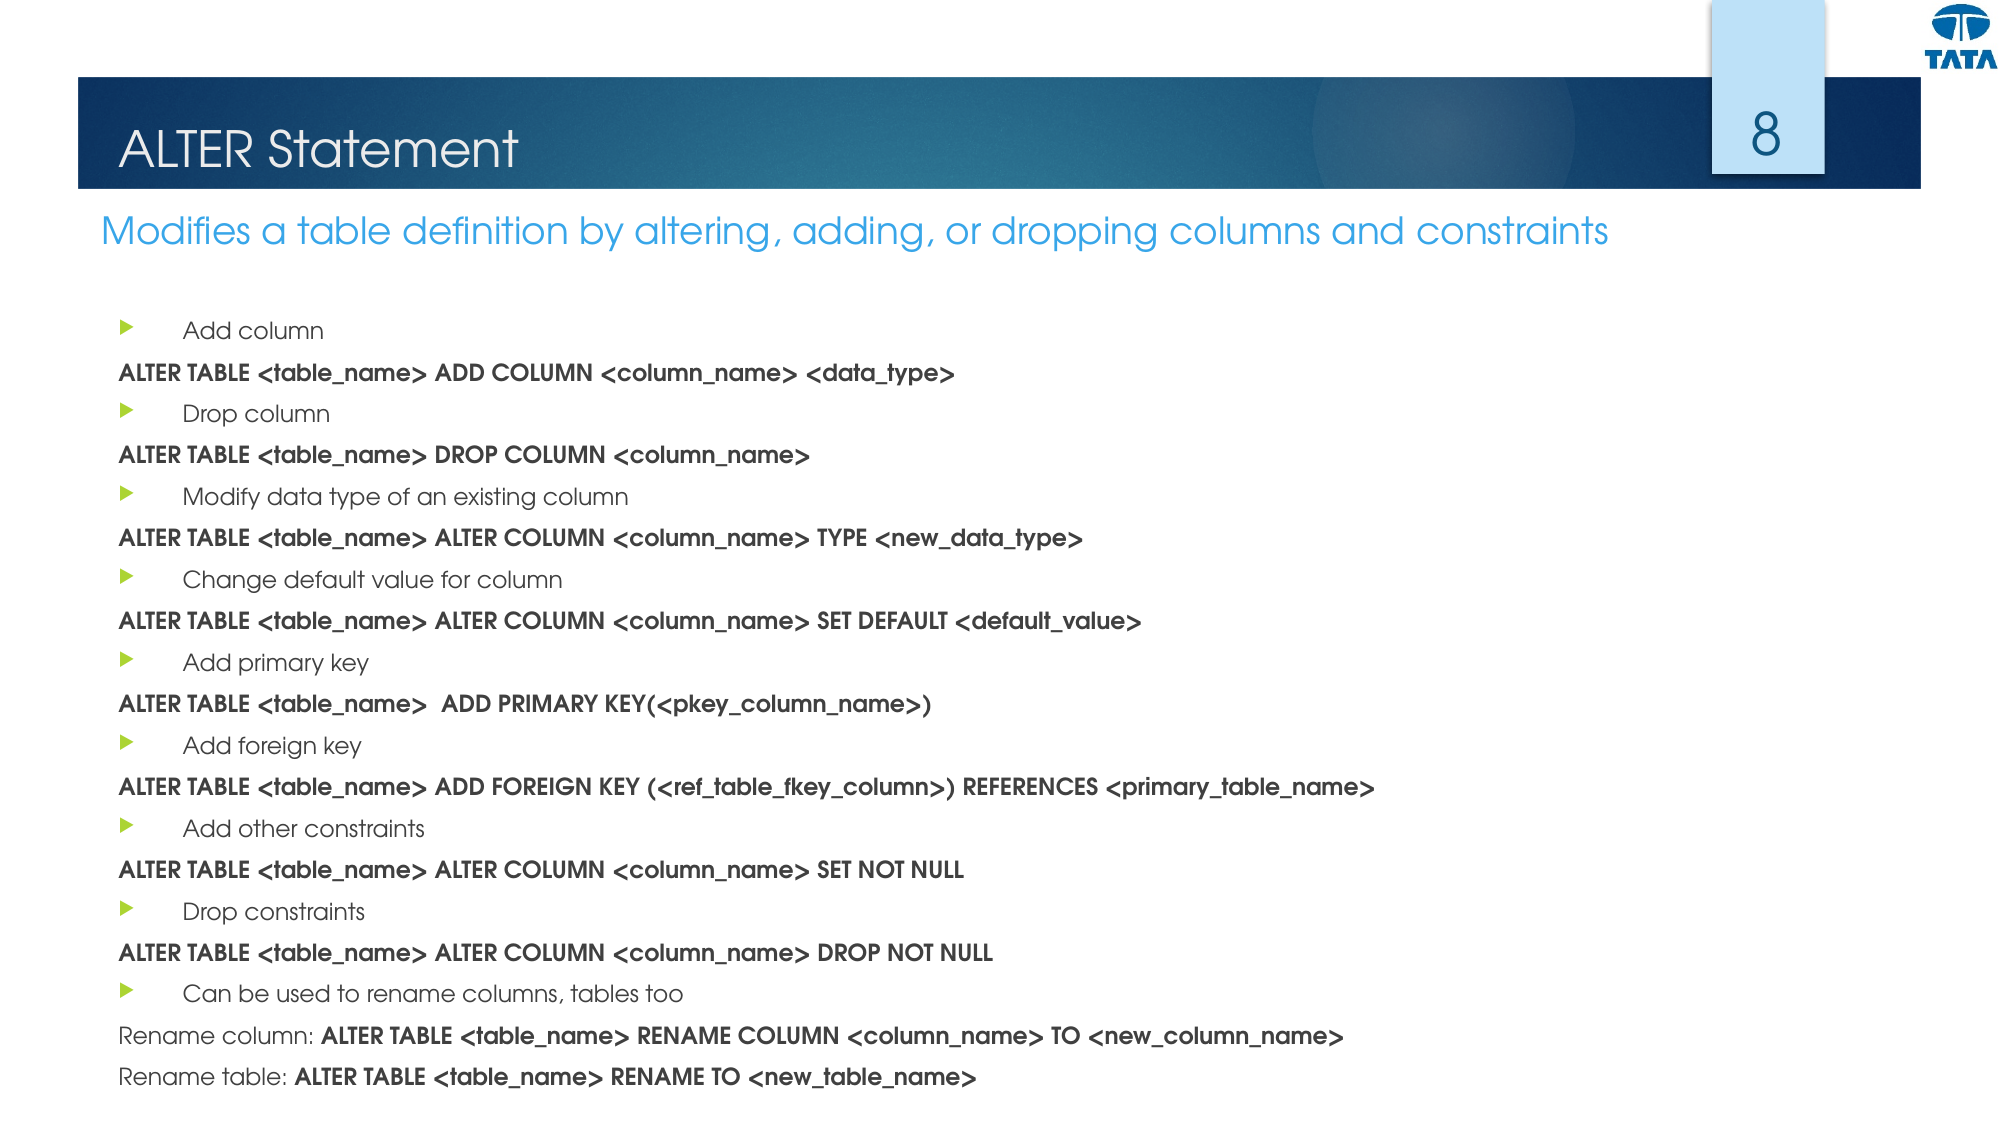

8
# ALTER Statement
Modifies a table definition by altering, adding, or dropping columns and constraints

Add column
ALTER TABLE <table_name> ADD COLUMN <column_name> <data_type>
Drop column
ALTER TABLE <table_name> DROP COLUMN <column_name>
Modify data type of an existing column
ALTER TABLE <table_name> ALTER COLUMN <column_name> TYPE <new_data_type>
Change default value for column
ALTER TABLE <table_name> ALTER COLUMN <column_name> SET DEFAULT <default_value>
Add primary key
ALTER TABLE <table_name>  ADD PRIMARY KEY(<pkey_column_name>)
Add foreign key
ALTER TABLE <table_name> ADD FOREIGN KEY (<ref_table_fkey_column>) REFERENCES <primary_table_name>
Add other constraints
ALTER TABLE <table_name> ALTER COLUMN <column_name> SET NOT NULL
Drop constraints
ALTER TABLE <table_name> ALTER COLUMN <column_name> DROP NOT NULL
Can be used to rename columns, tables too
Rename column: ALTER TABLE <table_name> RENAME COLUMN <column_name> TO <new_column_name>
Rename table: ALTER TABLE <table_name> RENAME TO <new_table_name>